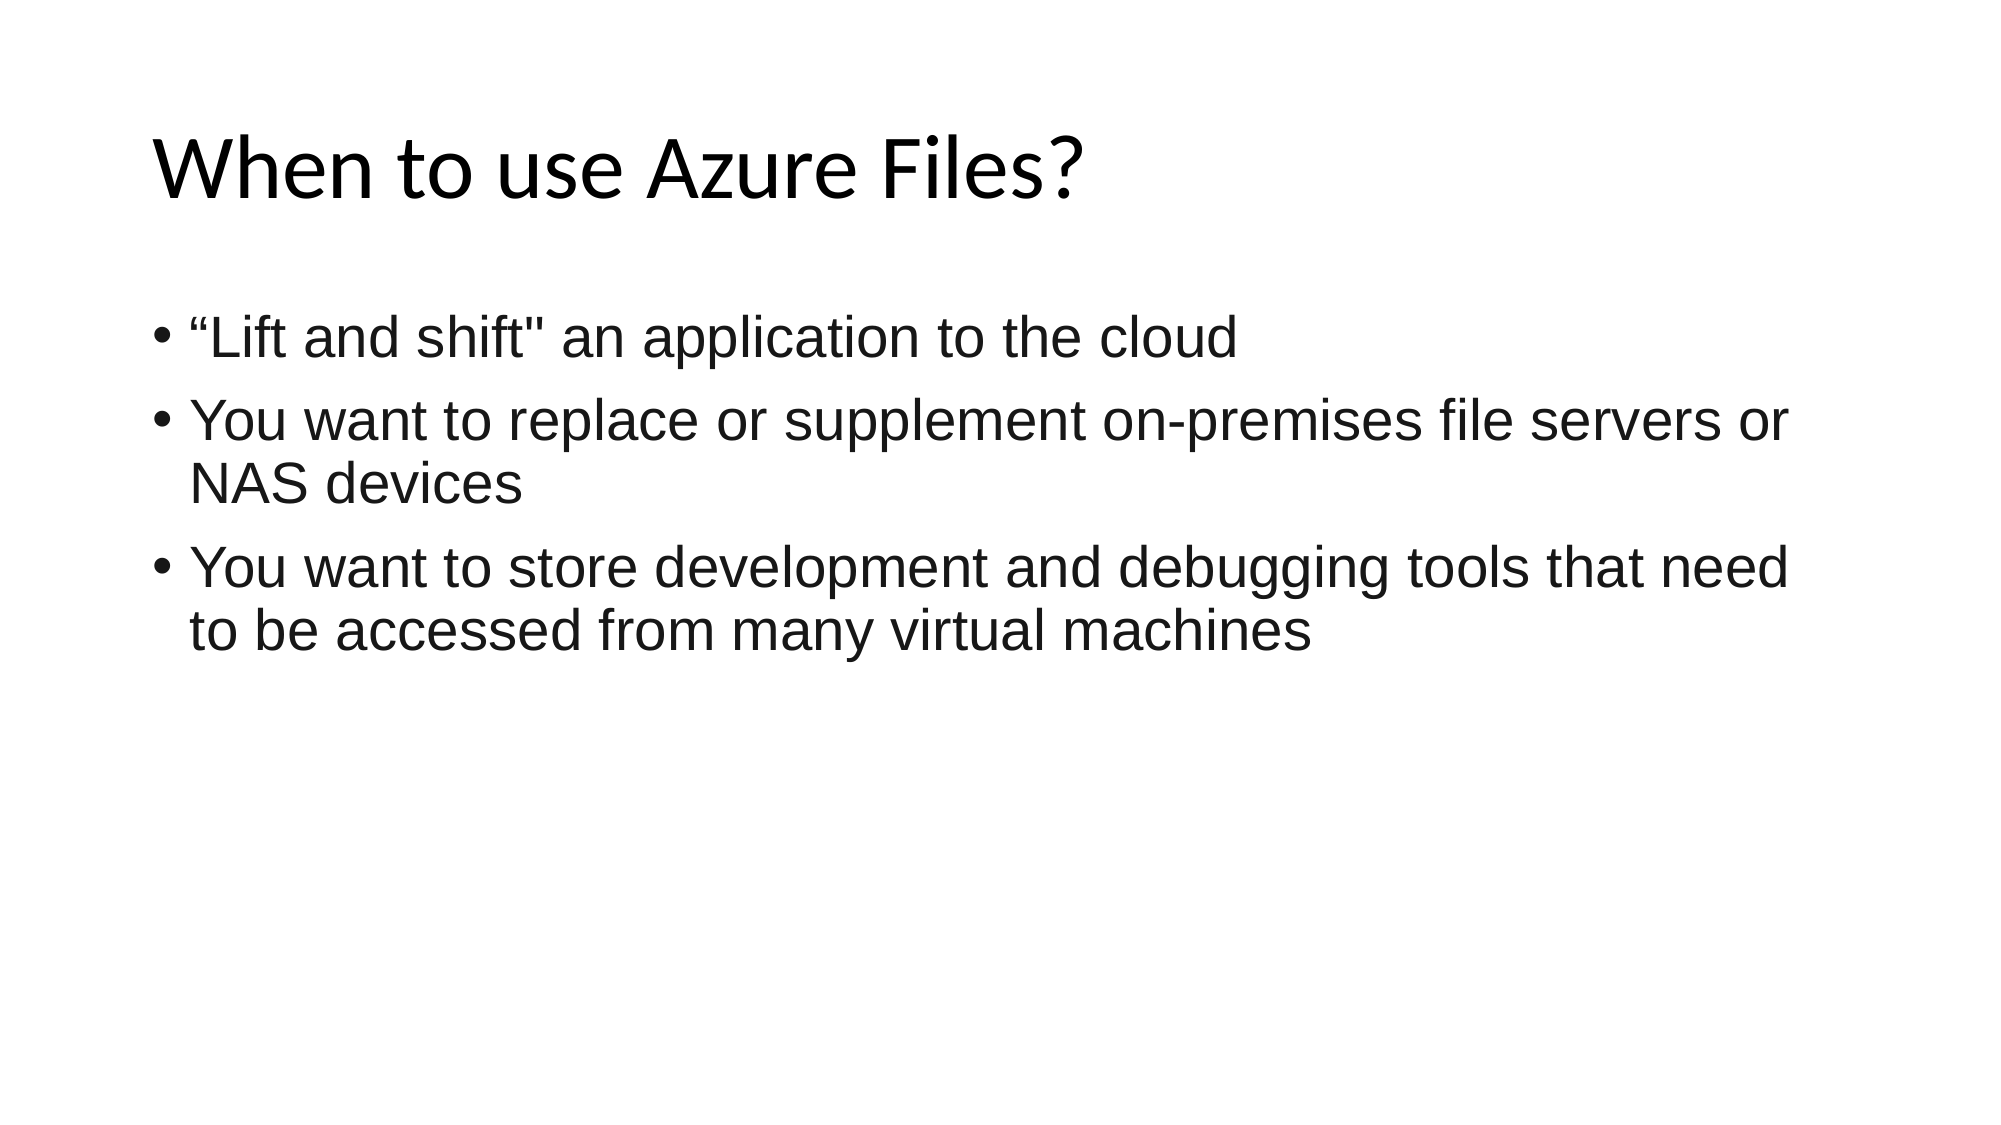

# When to use Azure Files?
“Lift and shift" an application to the cloud
You want to replace or supplement on-premises file servers or NAS devices
You want to store development and debugging tools that need to be accessed from many virtual machines